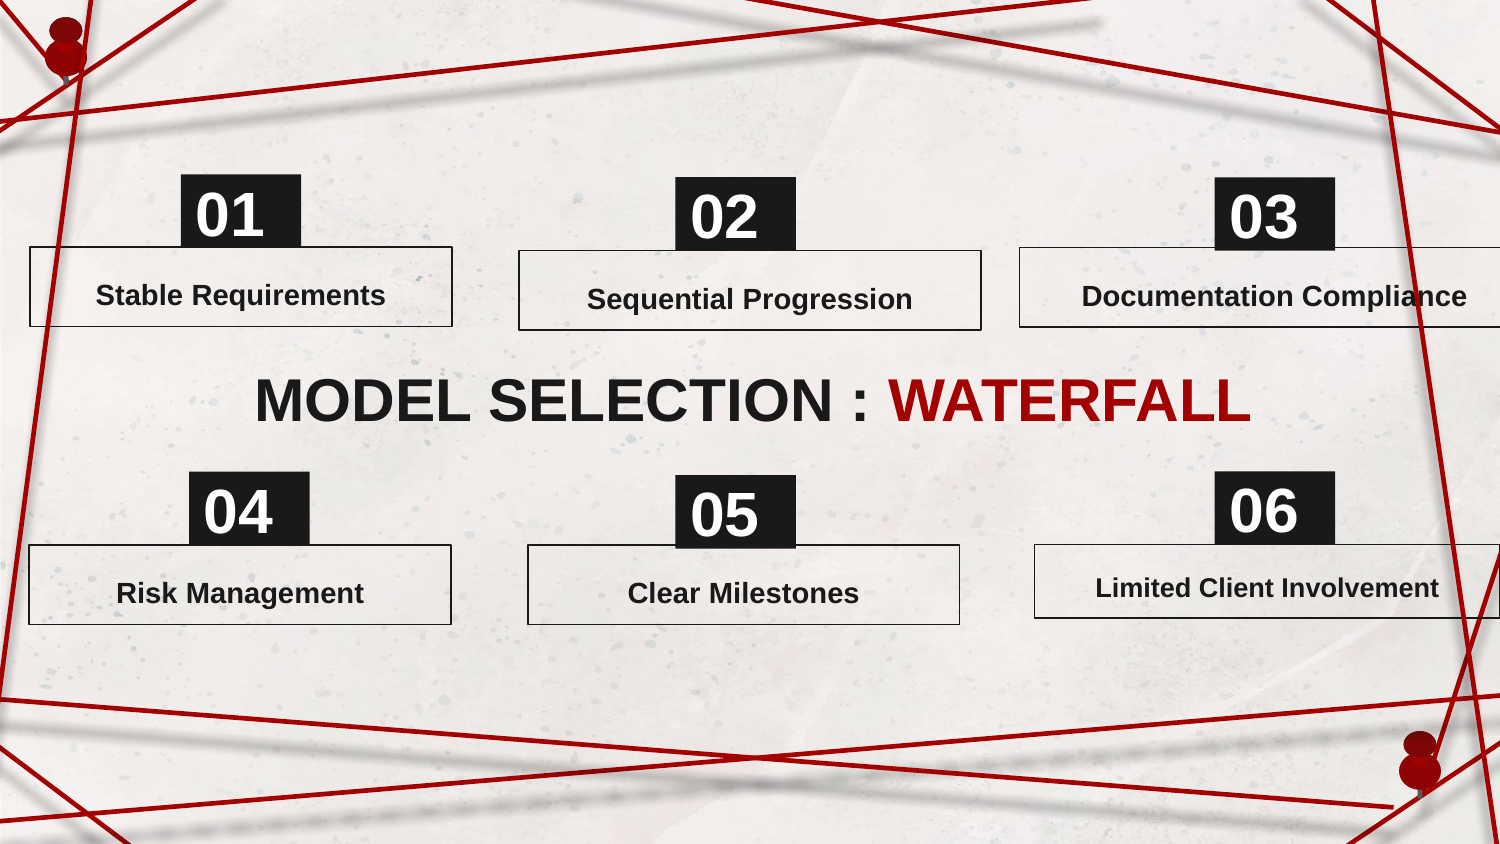

01
02
03
Stable Requirements
Documentation Compliance
Sequential Progression
# MODEL SELECTION : WATERFALL
06
04
05
Limited Client Involvement
Risk Management
Clear Milestones